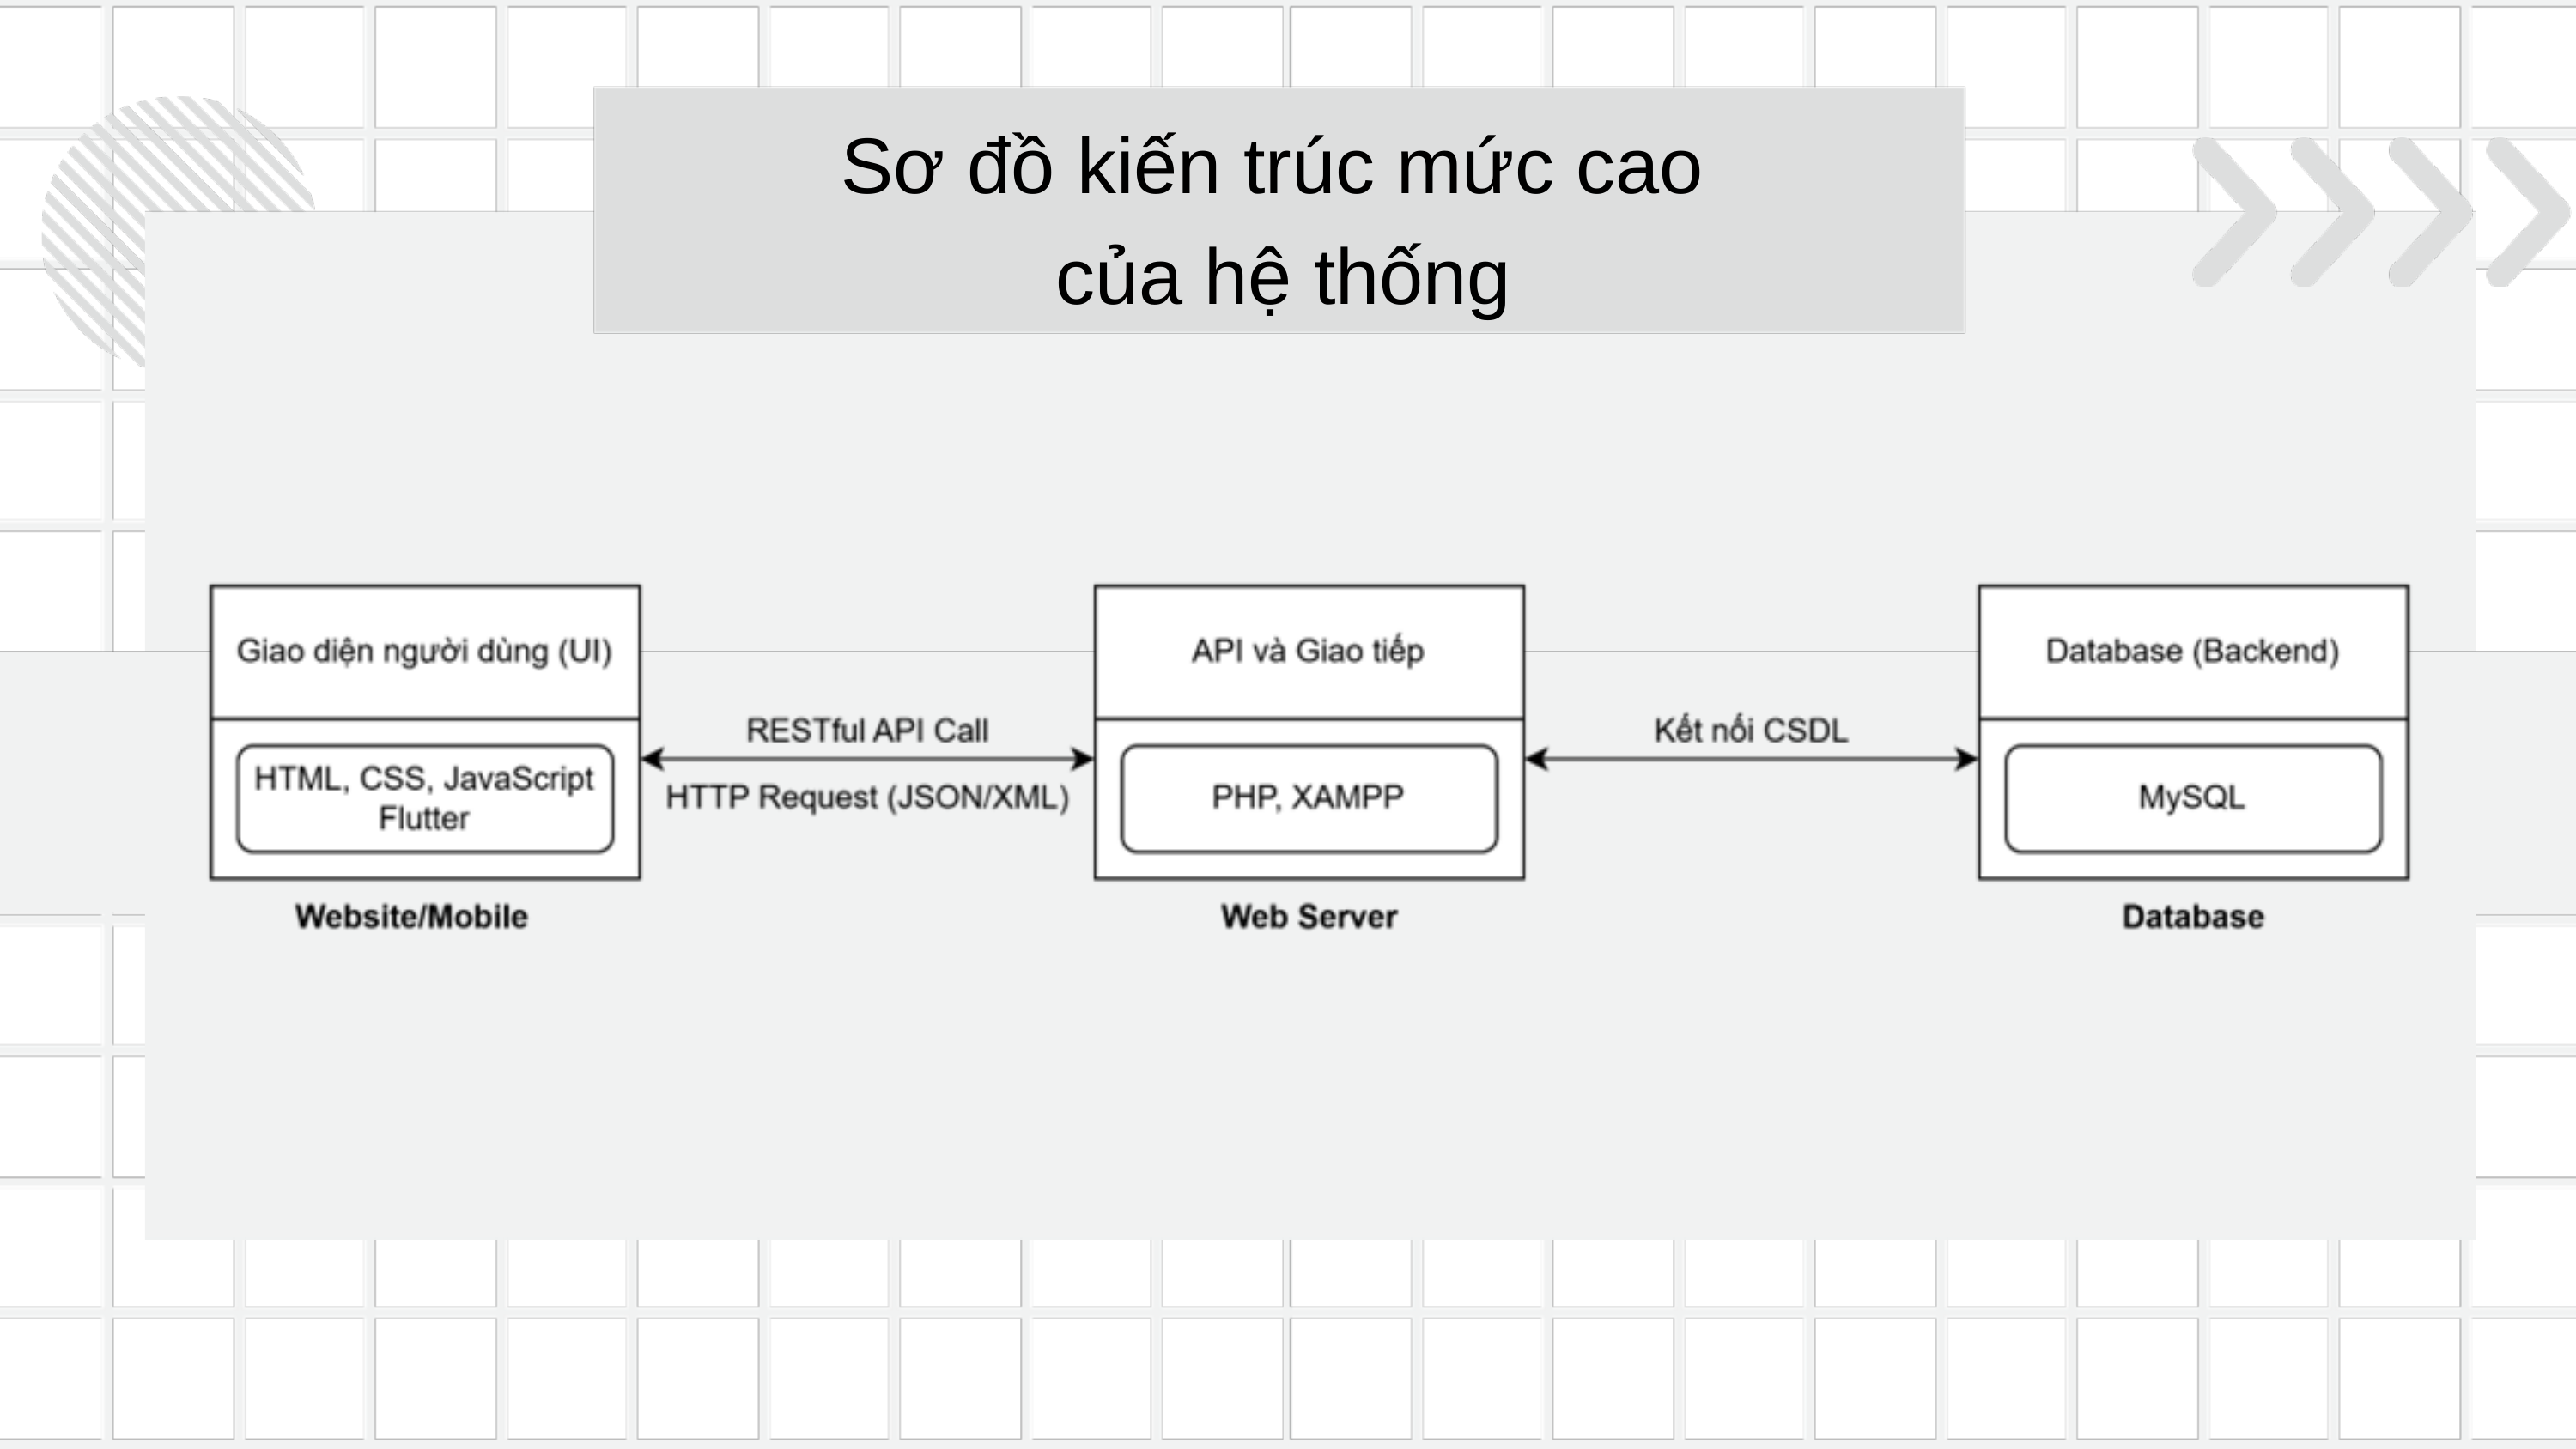

Sơ đồ kiến trúc mức cao
của hệ thống